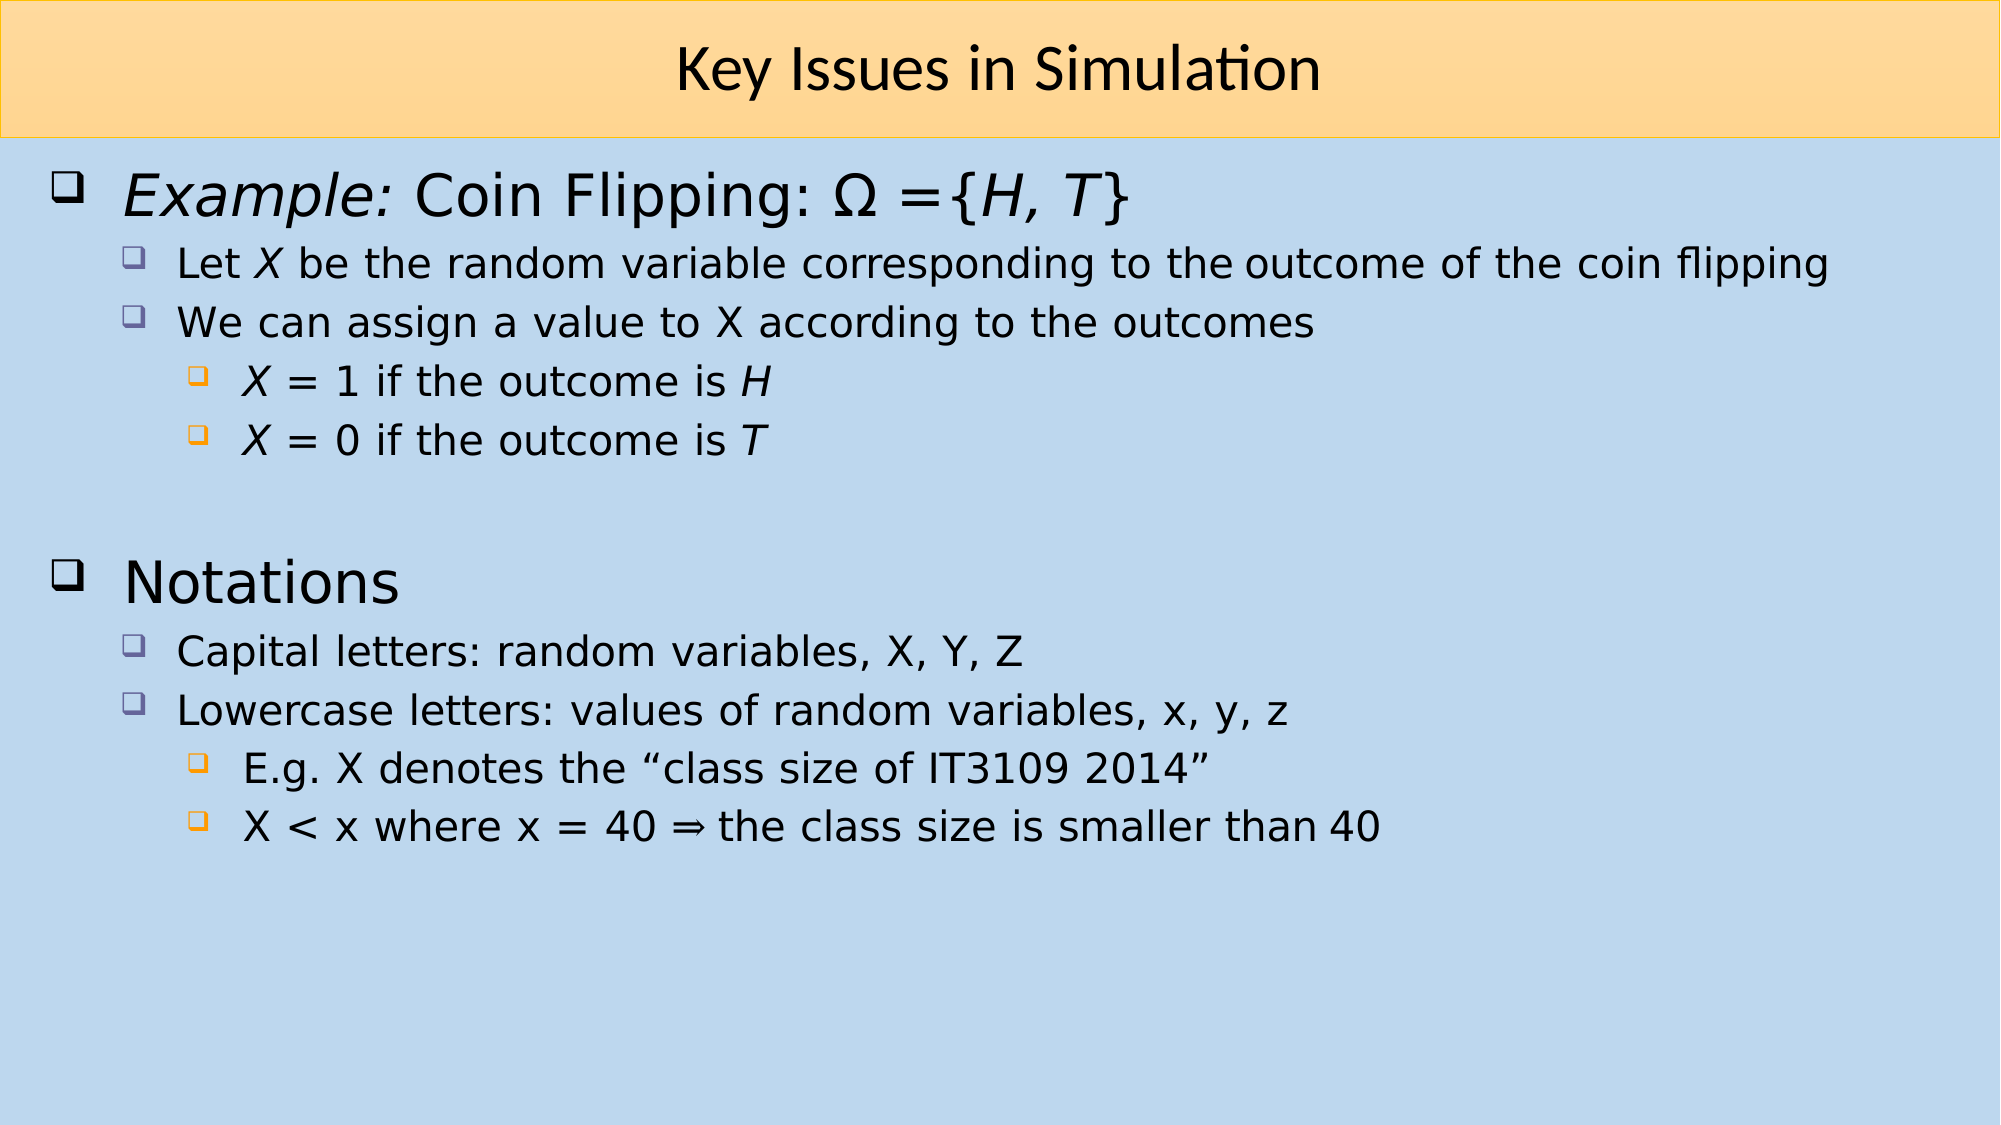

# Key Issues in Simulation
Example: Coin Flipping: Ω ={H, T}
Let X be the random variable corresponding to the outcome of the coin flipping
We can assign a value to X according to the outcomes
X = 1 if the outcome is H
X = 0 if the outcome is T

Notations
Capital letters: random variables, X, Y, Z
Lowercase letters: values of random variables, x, y, z
E.g. X denotes the “class size of IT3109 2014”
X < x where x = 40 ⇒ the class size is smaller than 40